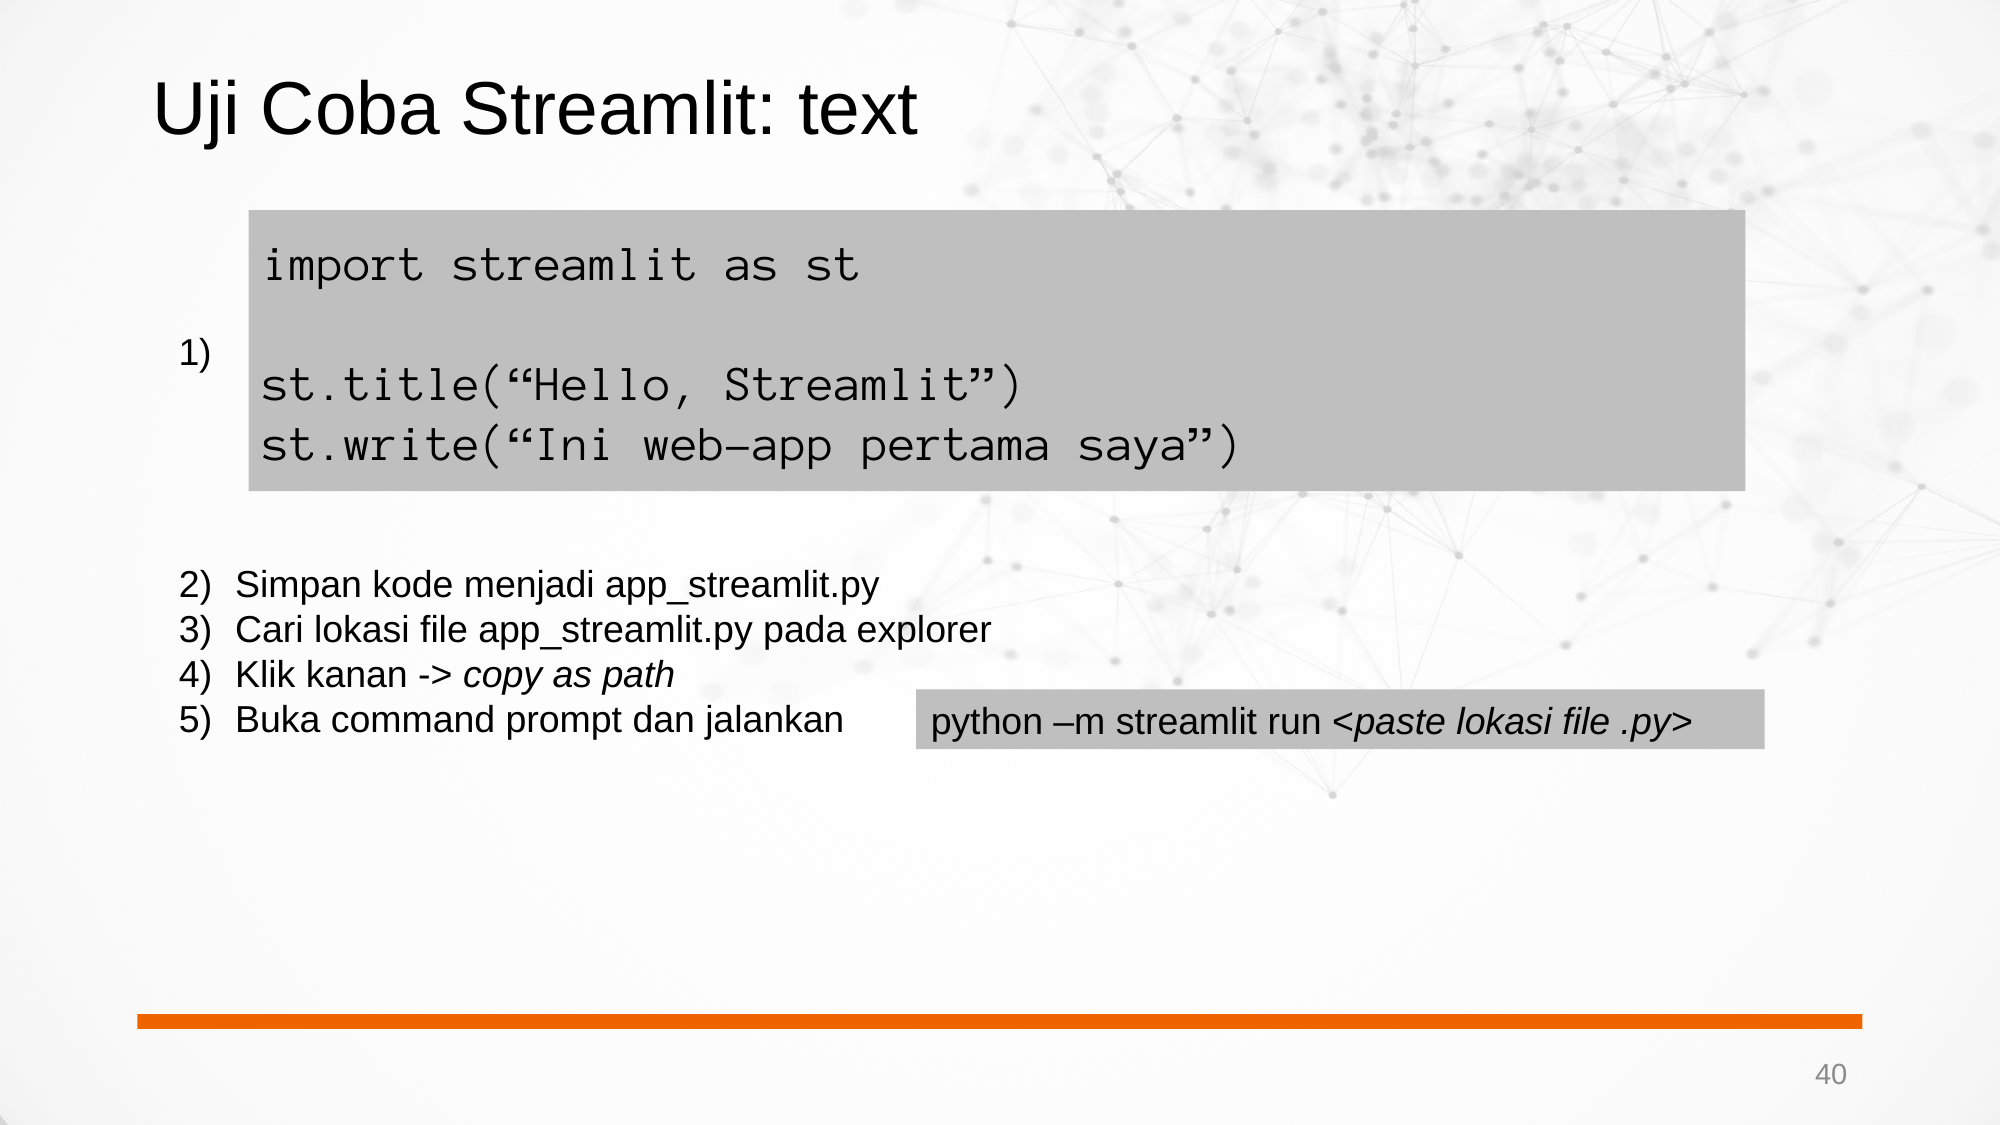

# Uji Coba Streamlit: text
import streamlit as st

st.title(“Hello, Streamlit”)
st.write(“Ini web-app pertama saya”)
1)
Simpan kode menjadi app_streamlit.py
Cari lokasi file app_streamlit.py pada explorer
Klik kanan -> copy as path
Buka command prompt dan jalankan
python –m streamlit run <paste lokasi file .py>
40